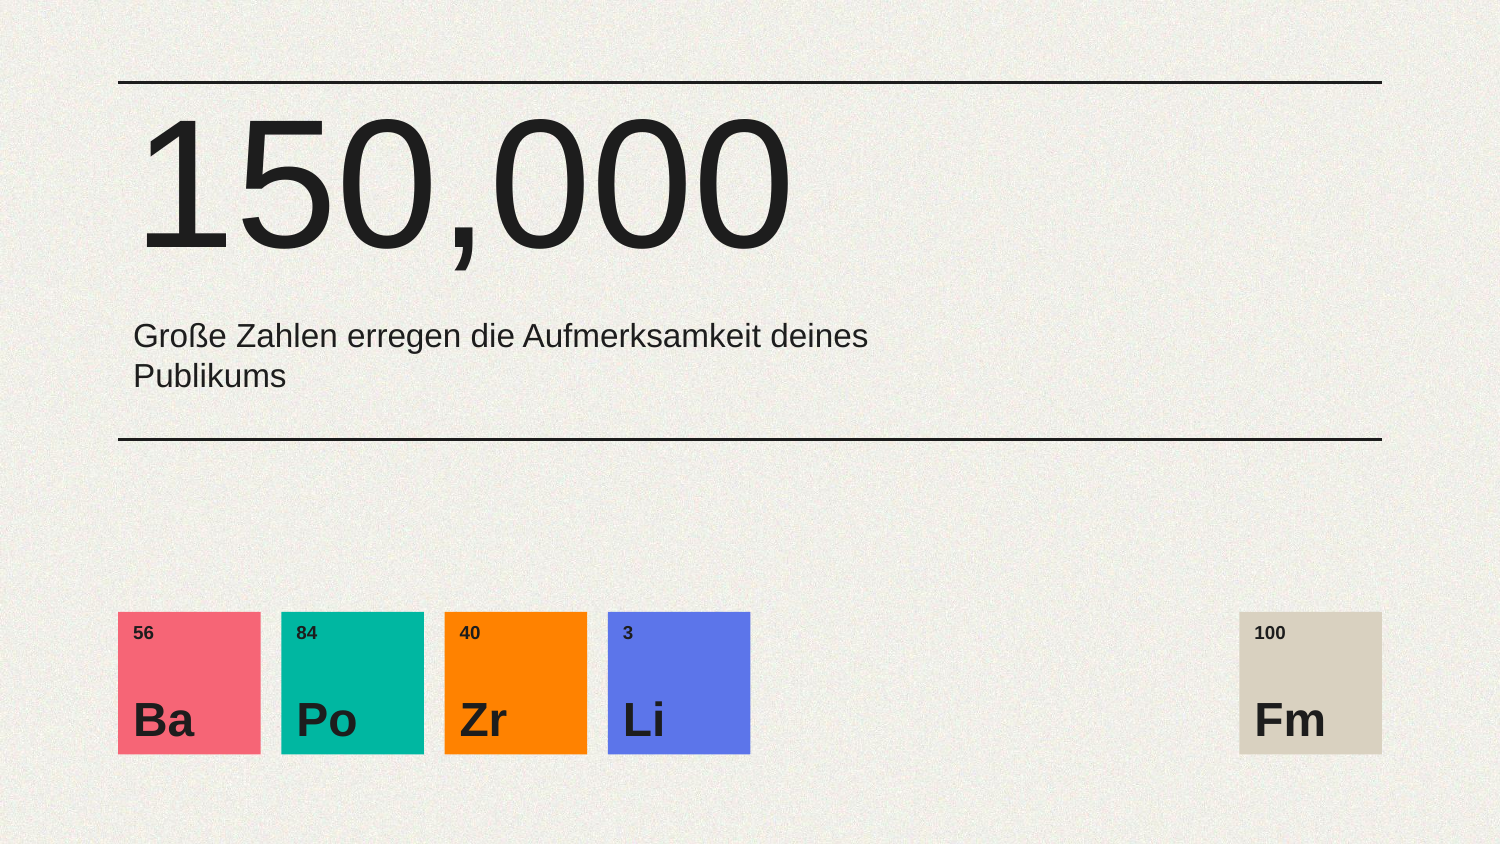

# 150,000
Große Zahlen erregen die Aufmerksamkeit deines Publikums
56
Ba
84
Po
40
Zr
3
Li
100
Fm